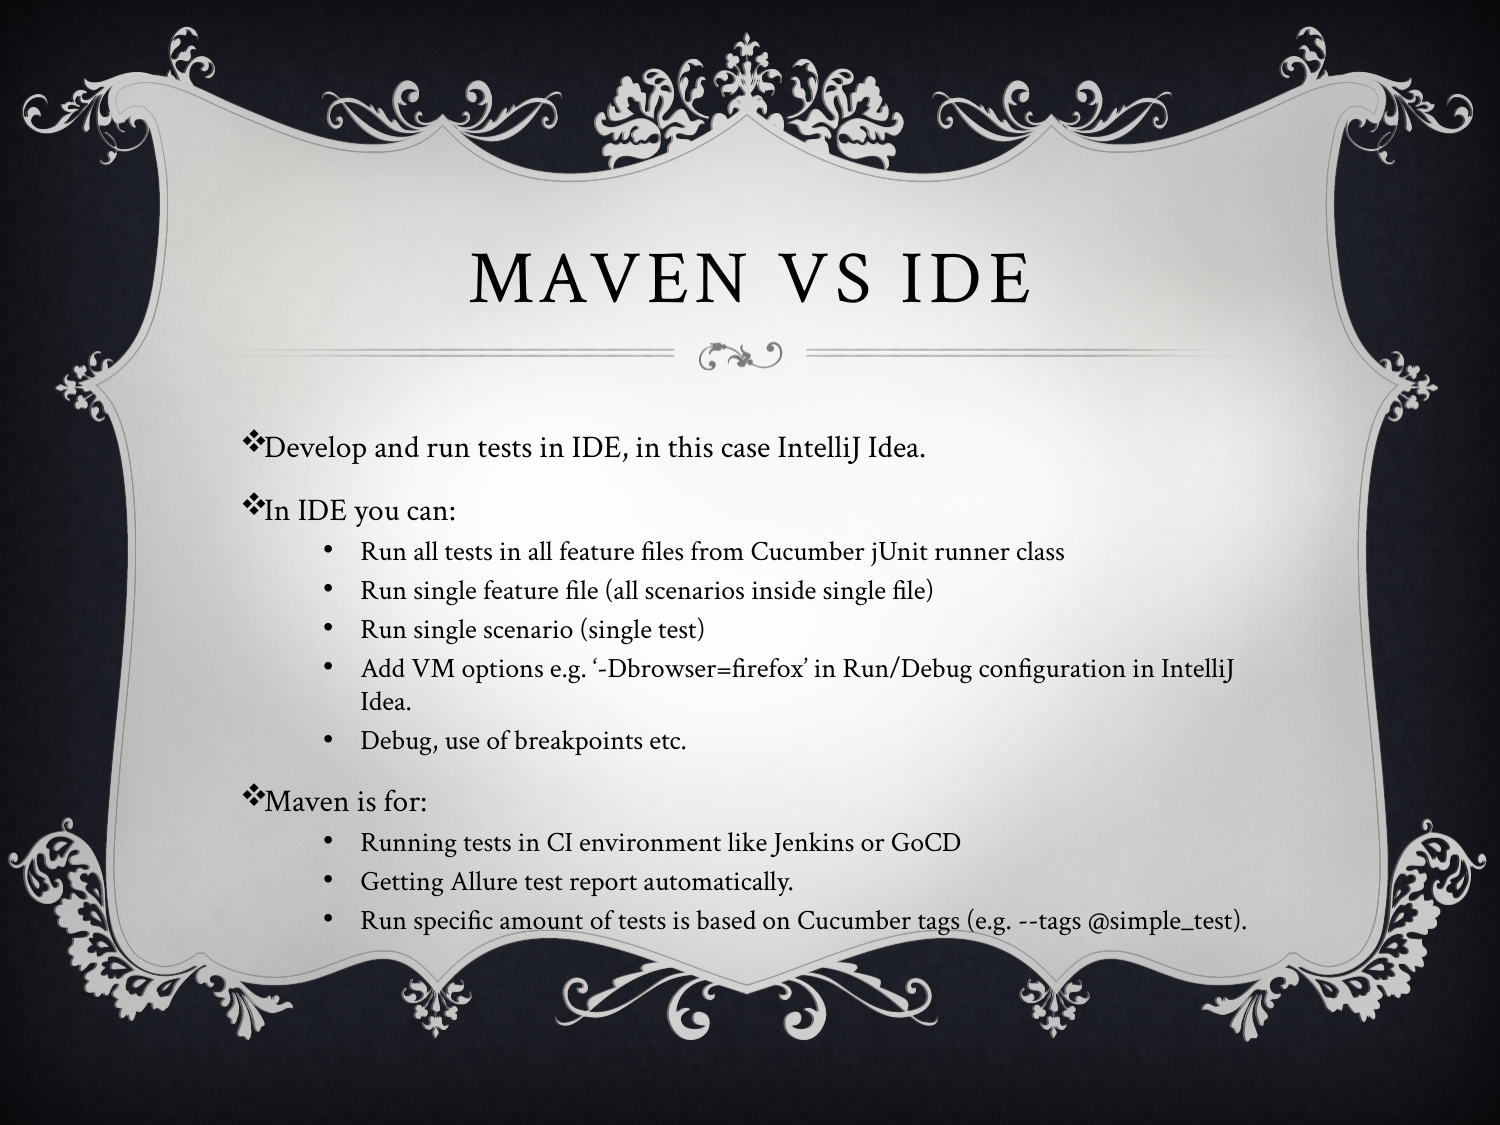

# Maven vs ide
Develop and run tests in IDE, in this case IntelliJ Idea.
In IDE you can:
Run all tests in all feature files from Cucumber jUnit runner class
Run single feature file (all scenarios inside single file)
Run single scenario (single test)
Add VM options e.g. ‘-Dbrowser=firefox’ in Run/Debug configuration in IntelliJ Idea.
Debug, use of breakpoints etc.
Maven is for:
Running tests in CI environment like Jenkins or GoCD
Getting Allure test report automatically.
Run specific amount of tests is based on Cucumber tags (e.g. --tags @simple_test).